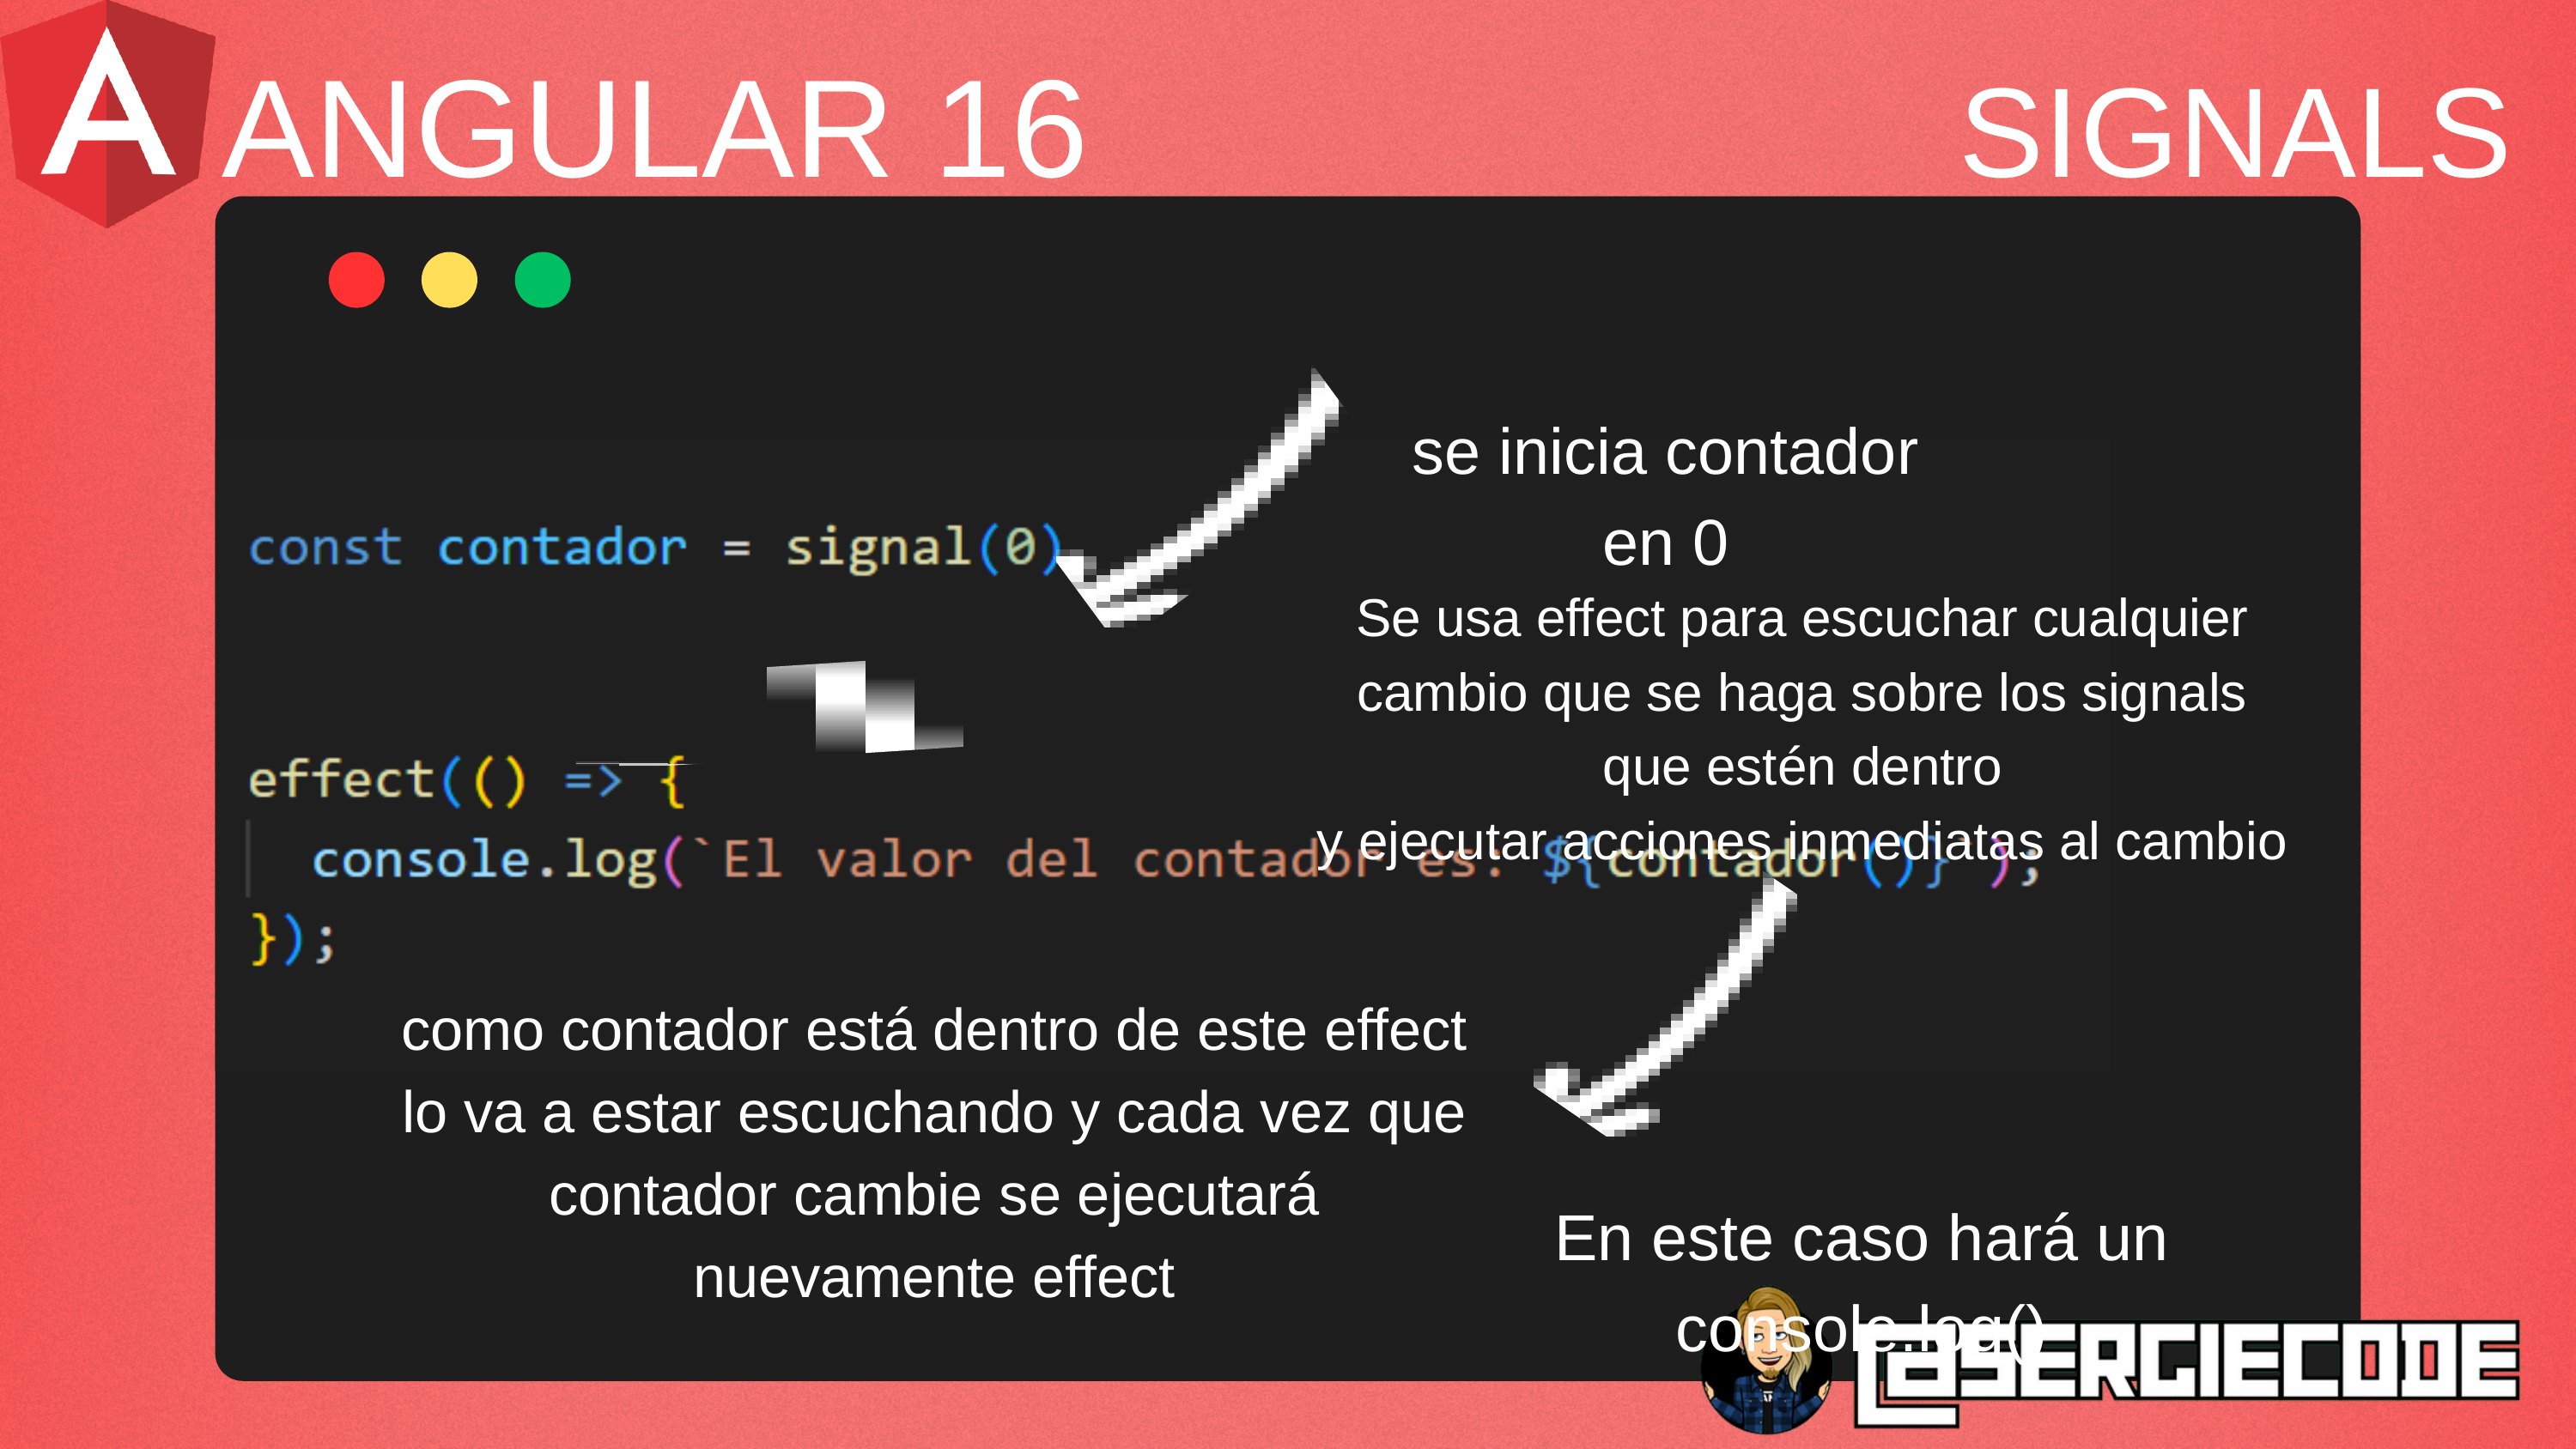

ANGULAR 16
SIGNALS

se inicia contador en 0

Se usa effect para escuchar cualquier cambio que se haga sobre los signals que estén dentro
y ejecutar acciones inmediatas al cambio

como contador está dentro de este effect lo va a estar escuchando y cada vez que contador cambie se ejecutará nuevamente effect
En este caso hará un console.log()